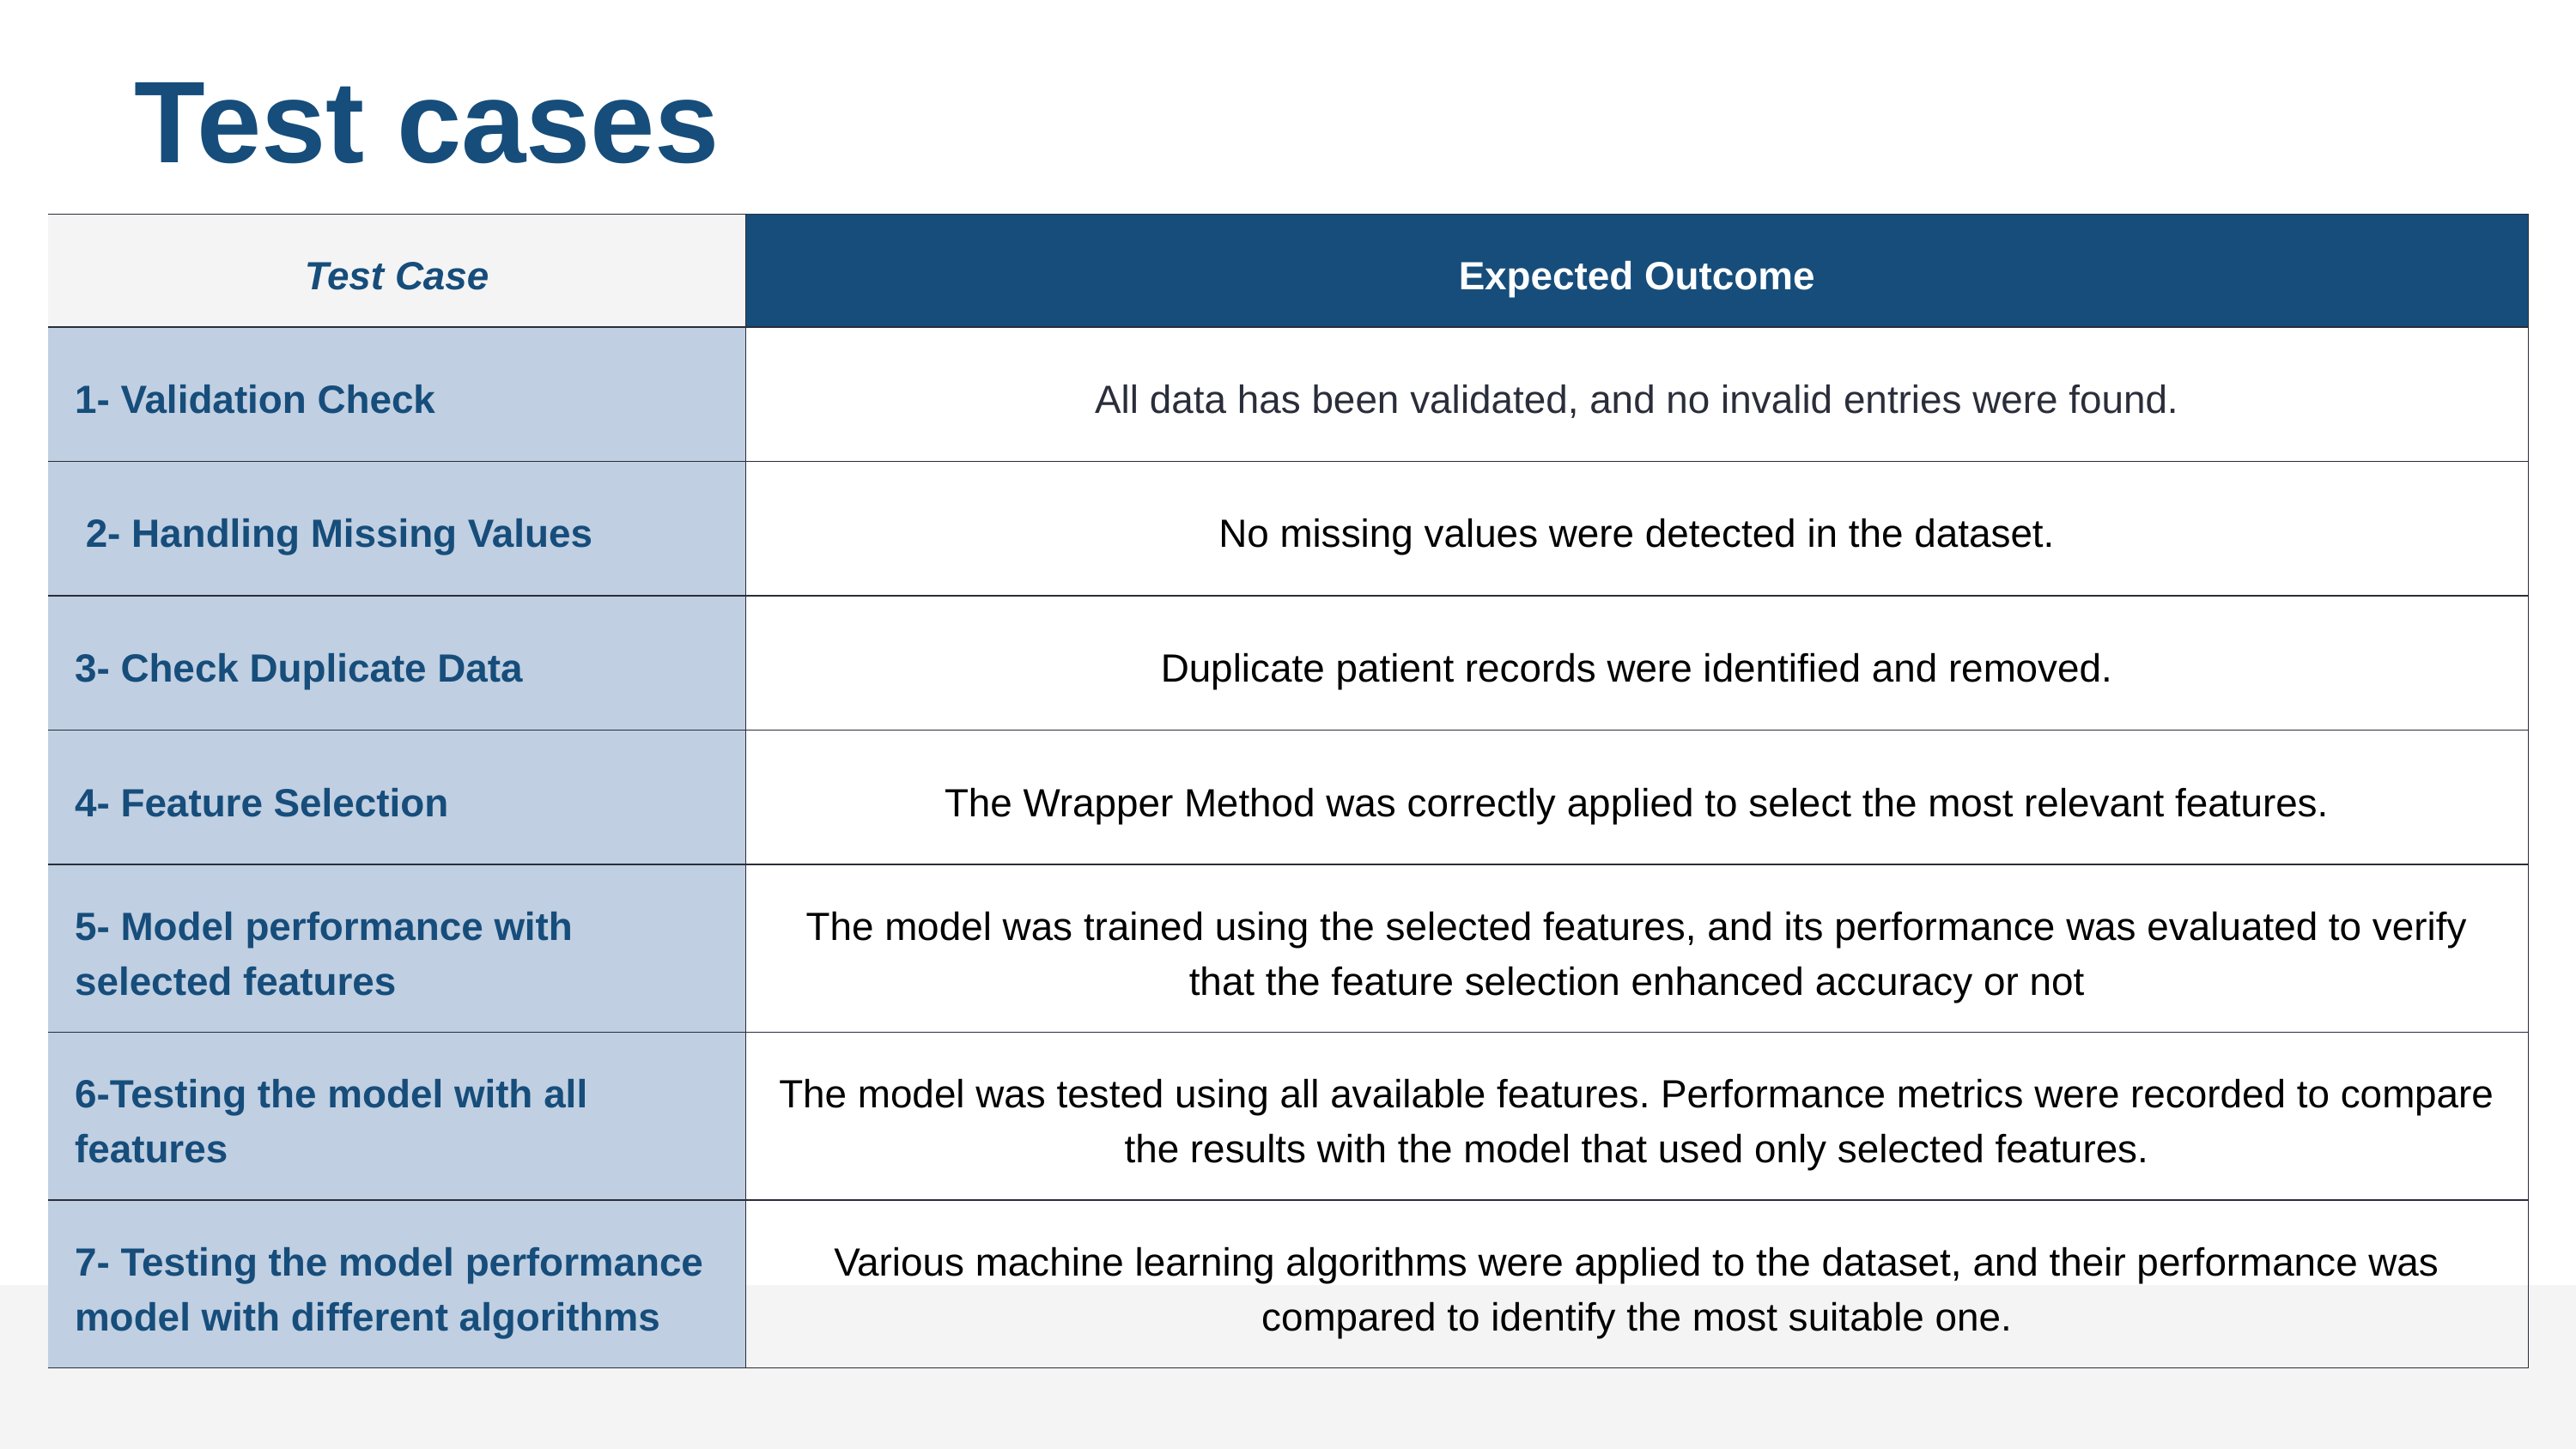

Test cases
| Test Case | Expected Outcome |
| --- | --- |
| 1- Validation Check | All data has been validated, and no invalid entries were found. |
| 2- Handling Missing Values | No missing values were detected in the dataset. |
| 3- Check Duplicate Data | Duplicate patient records were identified and removed. |
| 4- Feature Selection | The Wrapper Method was correctly applied to select the most relevant features. |
| 5- Model performance with selected features | The model was trained using the selected features, and its performance was evaluated to verify that the feature selection enhanced accuracy or not |
| 6-Testing the model with all features | The model was tested using all available features. Performance metrics were recorded to compare the results with the model that used only selected features. |
| 7- Testing the model performance model with different algorithms | Various machine learning algorithms were applied to the dataset, and their performance was compared to identify the most suitable one. |